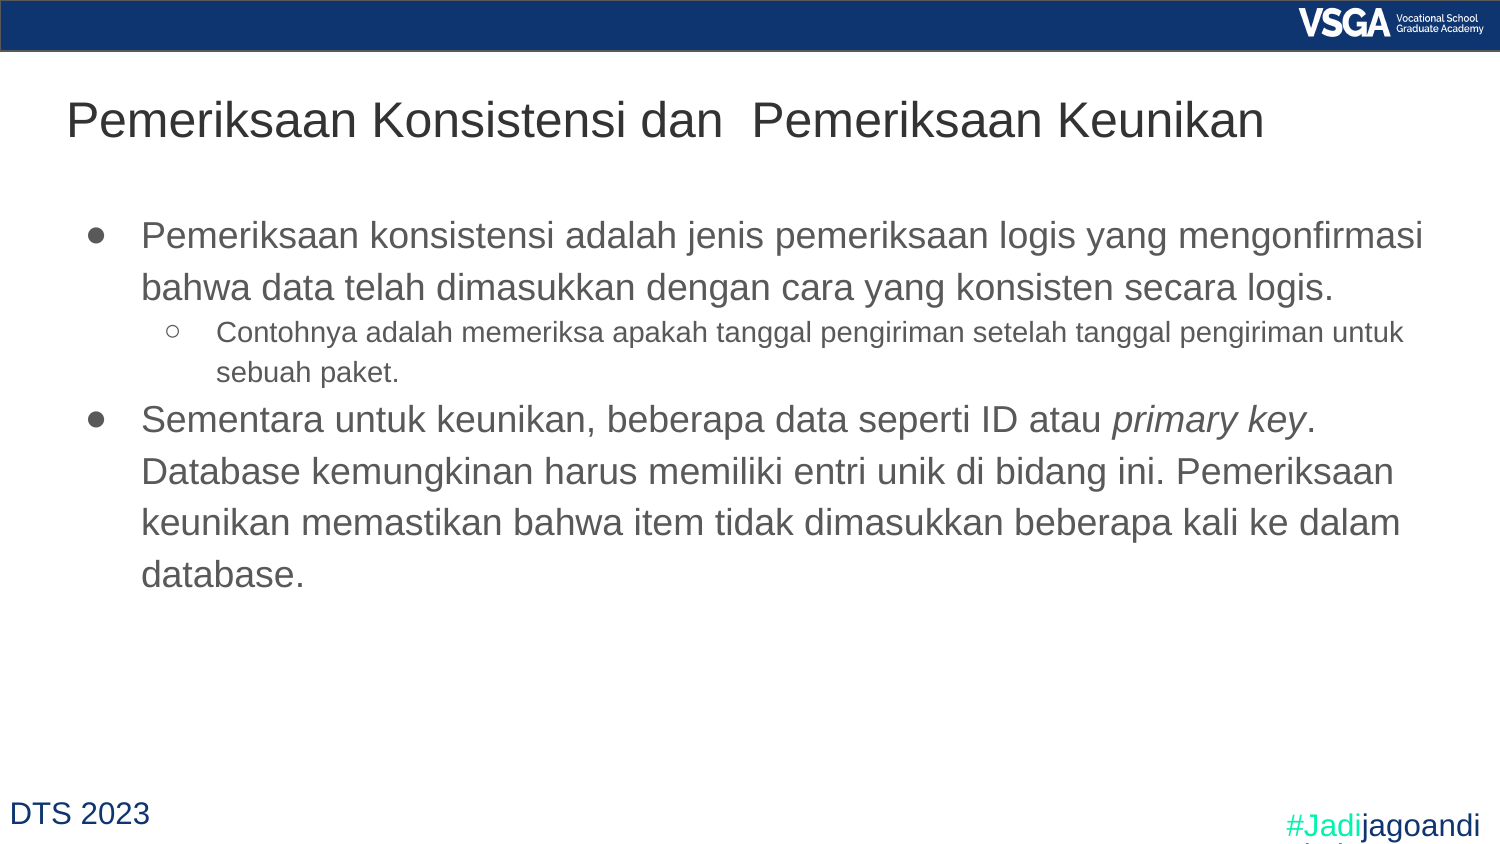

# Pemeriksaan Konsistensi dan  Pemeriksaan Keunikan
Pemeriksaan konsistensi adalah jenis pemeriksaan logis yang mengonfirmasi bahwa data telah dimasukkan dengan cara yang konsisten secara logis.
Contohnya adalah memeriksa apakah tanggal pengiriman setelah tanggal pengiriman untuk sebuah paket.
Sementara untuk keunikan, beberapa data seperti ID atau primary key. Database kemungkinan harus memiliki entri unik di bidang ini. Pemeriksaan keunikan memastikan bahwa item tidak dimasukkan beberapa kali ke dalam database.